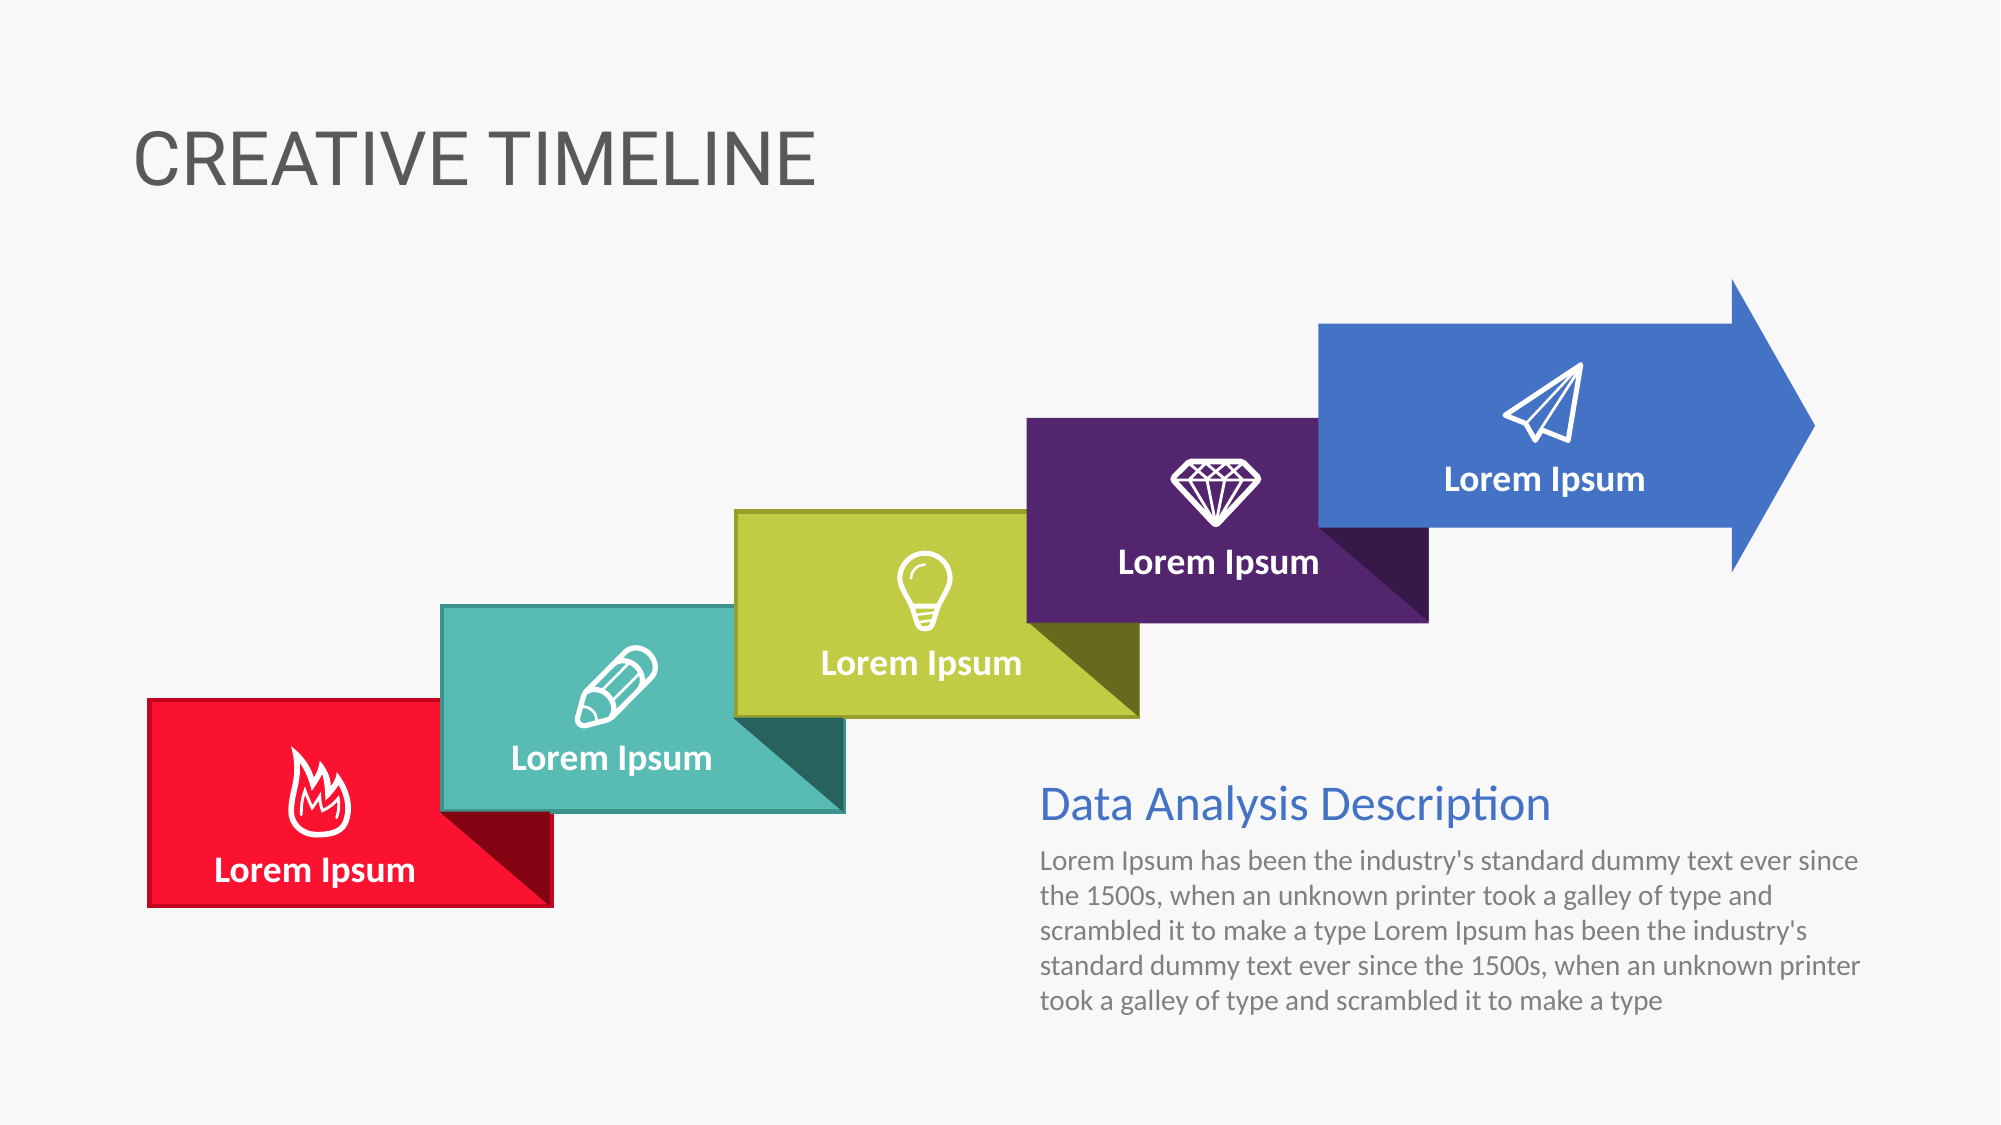

CREATIVE TIMELINE

Lorem Ipsum

Lorem Ipsum

Lorem Ipsum

Lorem Ipsum

Lorem Ipsum

Data Analysis Description

Lorem Ipsum has been the industry's standard dummy text ever since the 1500s, when an unknown printer took a galley of type and scrambled it to make a type Lorem Ipsum has been the industry's standard dummy text ever since the 1500s, when an unknown printer took a galley of type and scrambled it to make a type